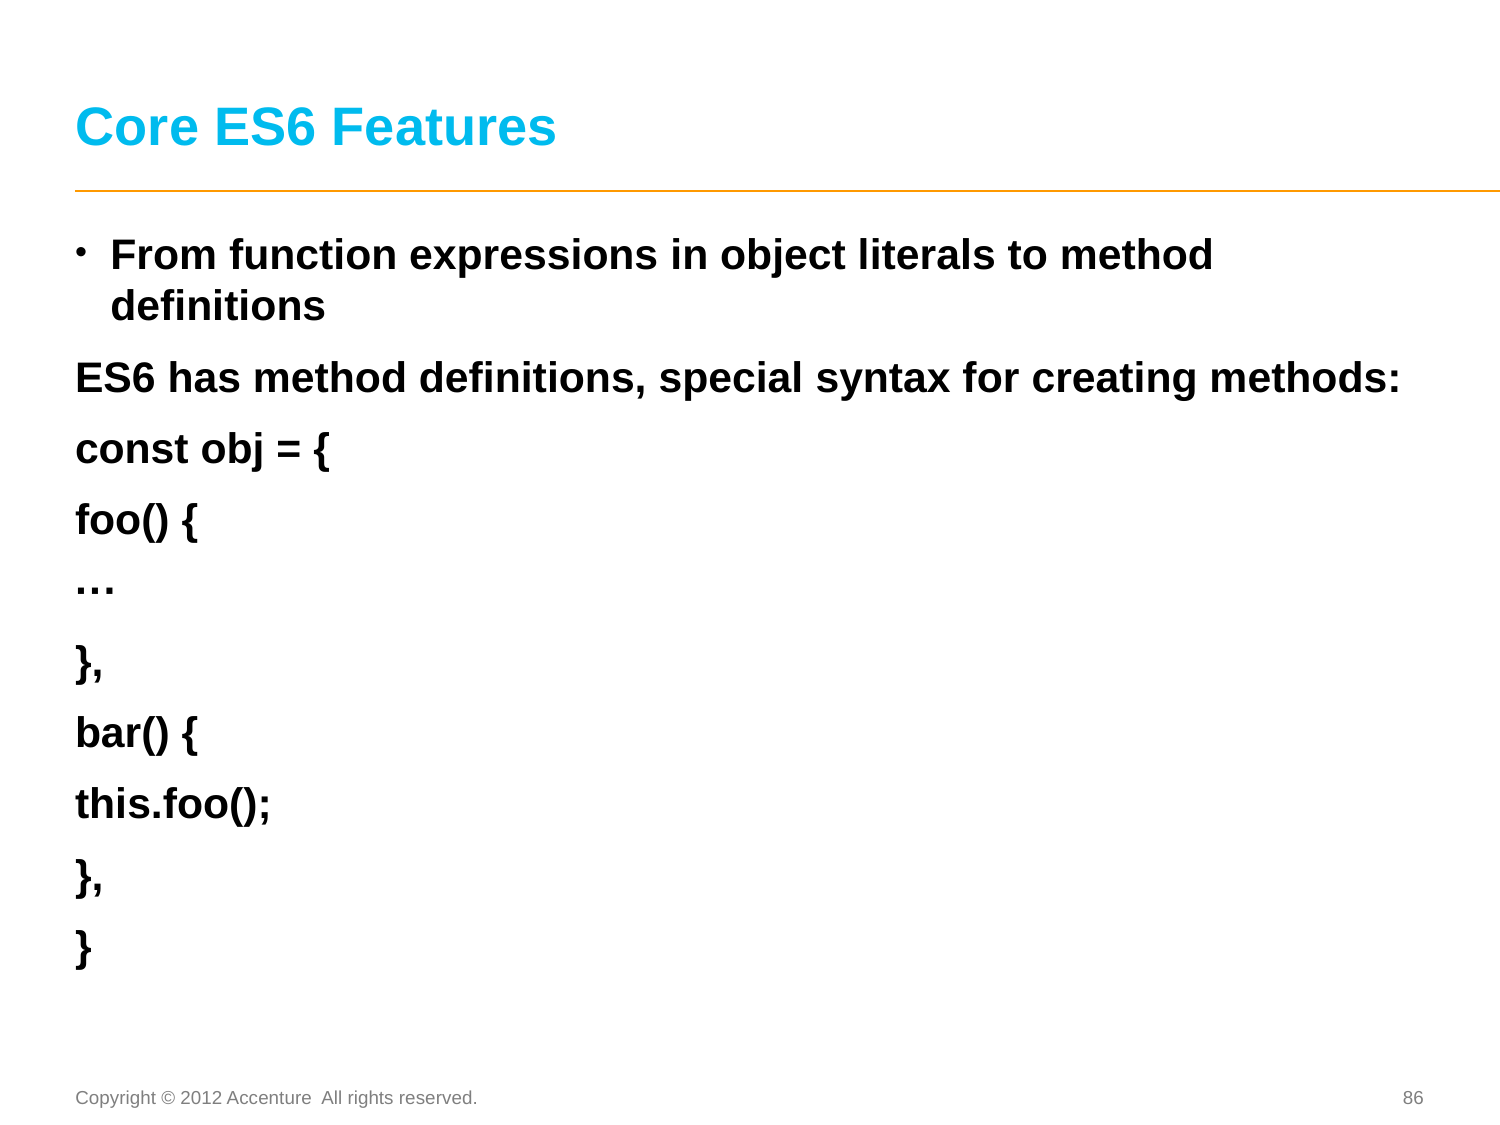

# Core ES6 Features
From function expressions in object literals to method definitions
ES6 has method definitions, special syntax for creating methods:
const obj = {
foo() {
···
},
bar() {
this.foo();
},
}